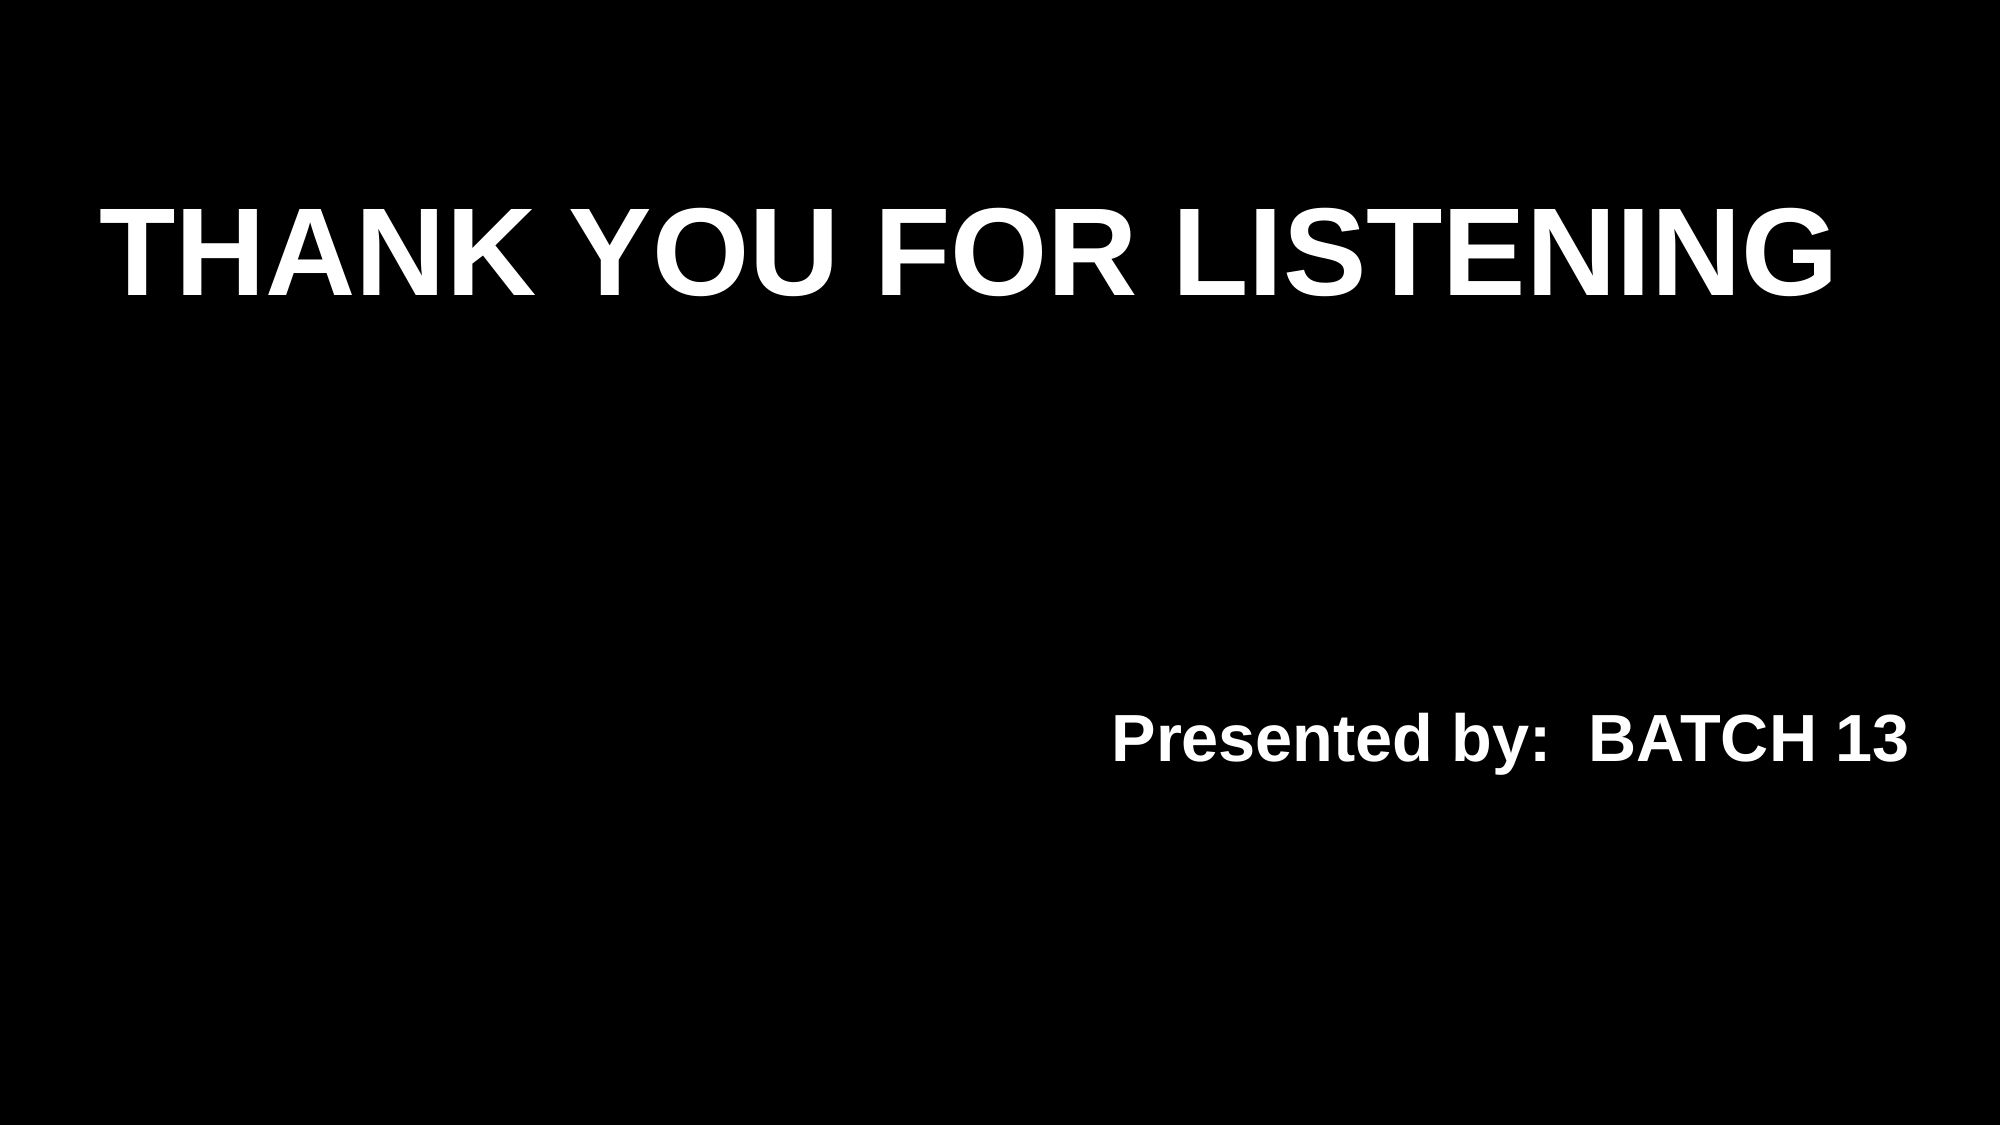

THANK YOU FOR LISTENING
Presented by:  BATCH 13